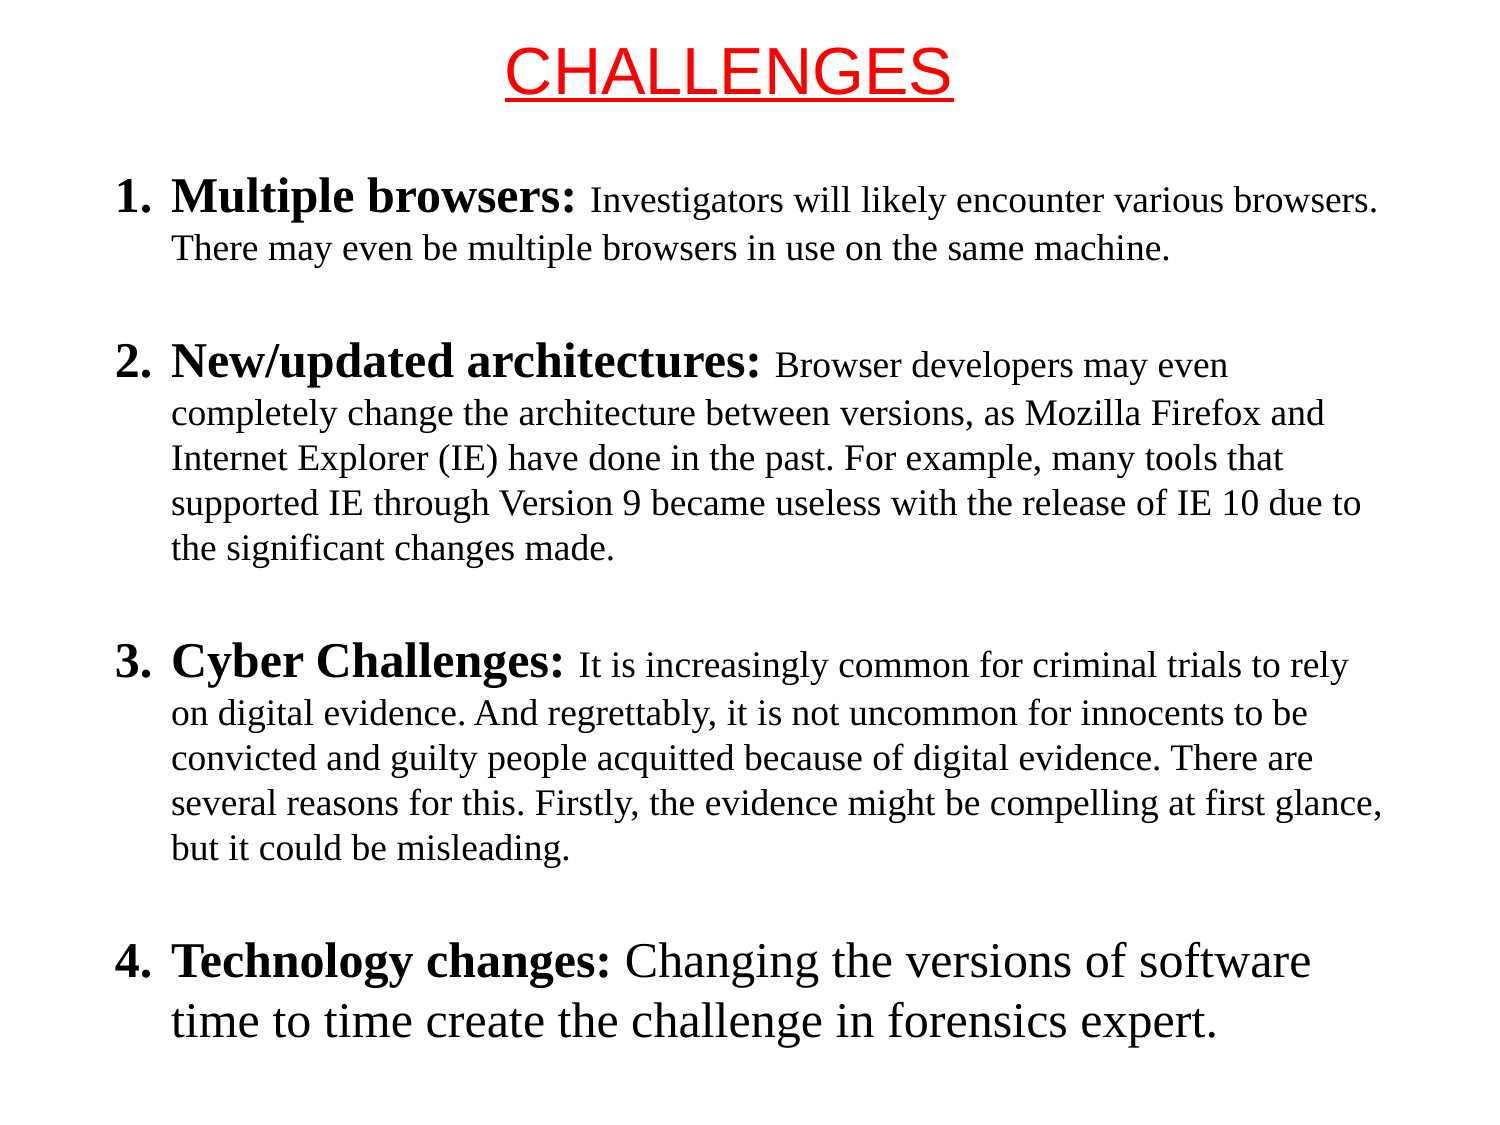

# challenges
Multiple browsers: Investigators will likely encounter various browsers. There may even be multiple browsers in use on the same machine.

New/updated architectures: Browser developers may even completely change the architecture between versions, as Mozilla Firefox and Internet Explorer (IE) have done in the past. For example, many tools that supported IE through Version 9 became useless with the release of IE 10 due to the significant changes made.

Cyber Challenges: It is increasingly common for criminal trials to rely on digital evidence. And regrettably, it is not uncommon for innocents to be convicted and guilty people acquitted because of digital evidence. There are several reasons for this. Firstly, the evidence might be compelling at first glance, but it could be misleading.

Technology changes: Changing the versions of software time to time create the challenge in forensics expert.